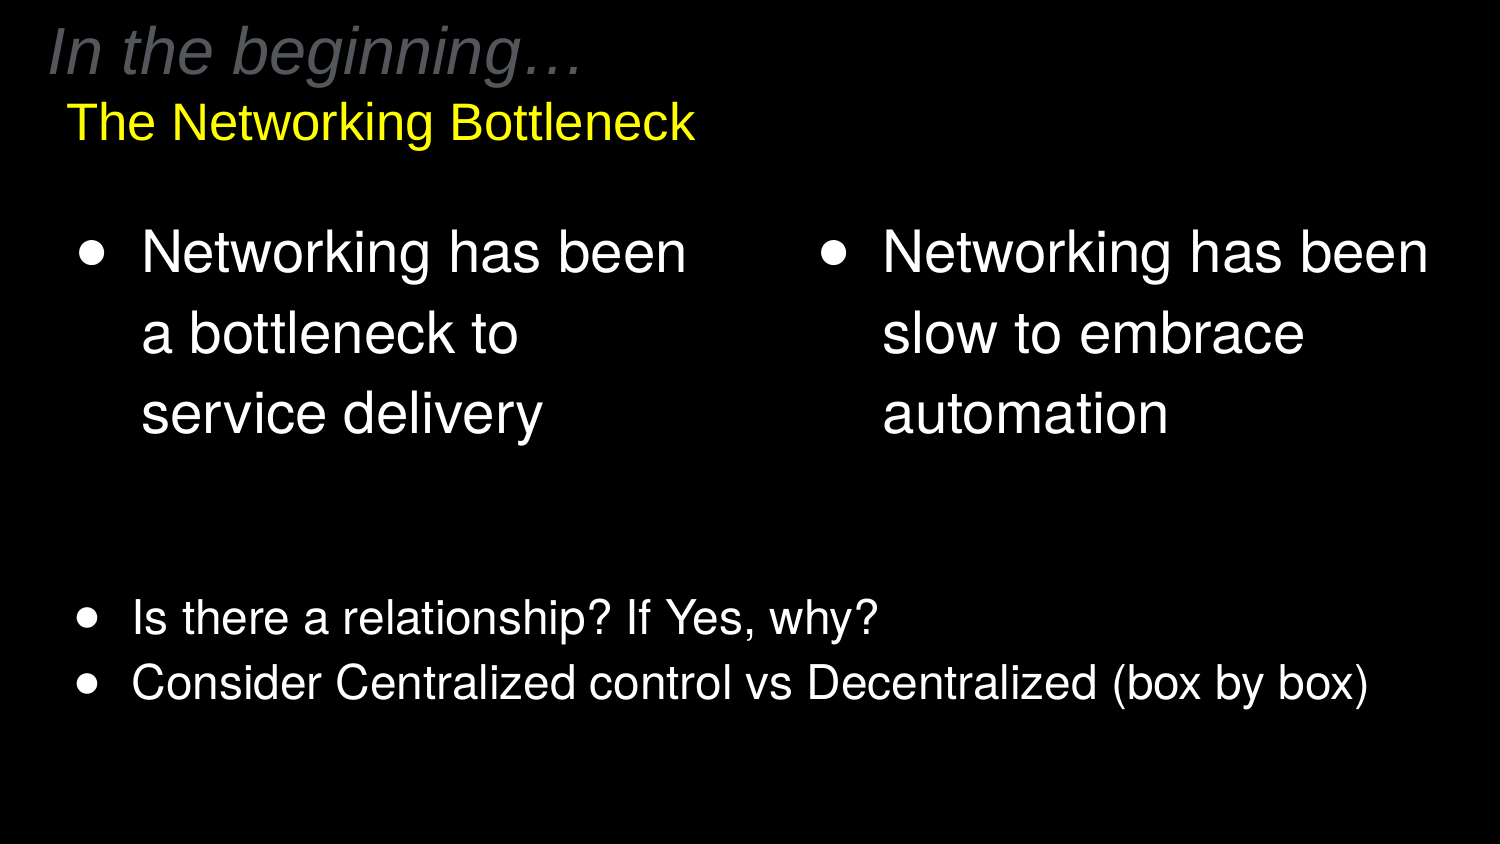

In the beginning…
# The Networking Bottleneck
Networking has been a bottleneck to service delivery

Networking has been slow to embrace automation

Is there a relationship? If Yes, why?
Consider Centralized control vs Decentralized (box by box)